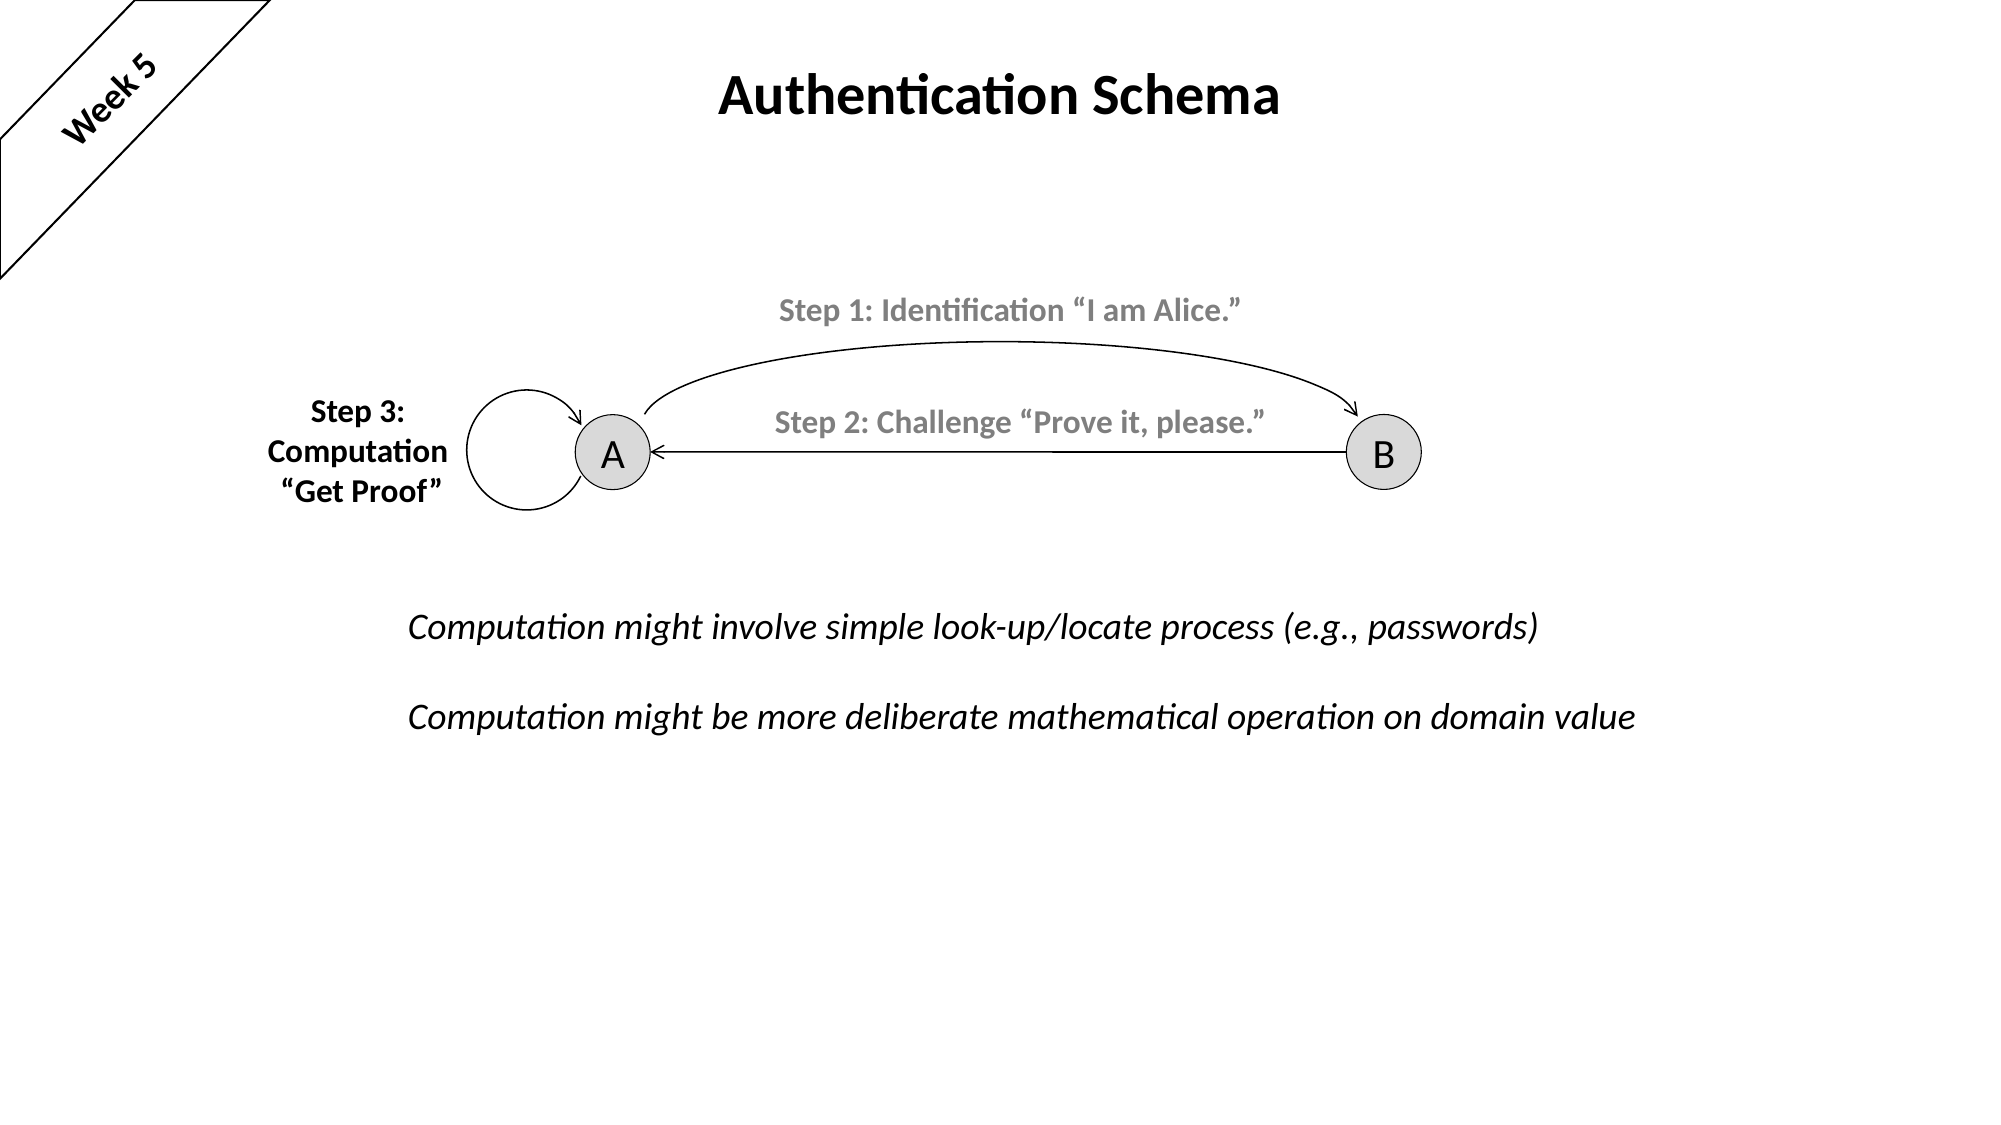

# Authentication Schema
Week 5
Step 1: Identification “I am Alice.”

Step 3:
Computation
“Get Proof”

Step 2: Challenge “Prove it, please.”
B
A
Computation might involve simple look-up/locate process (e.g., passwords)

Computation might be more deliberate mathematical operation on domain value